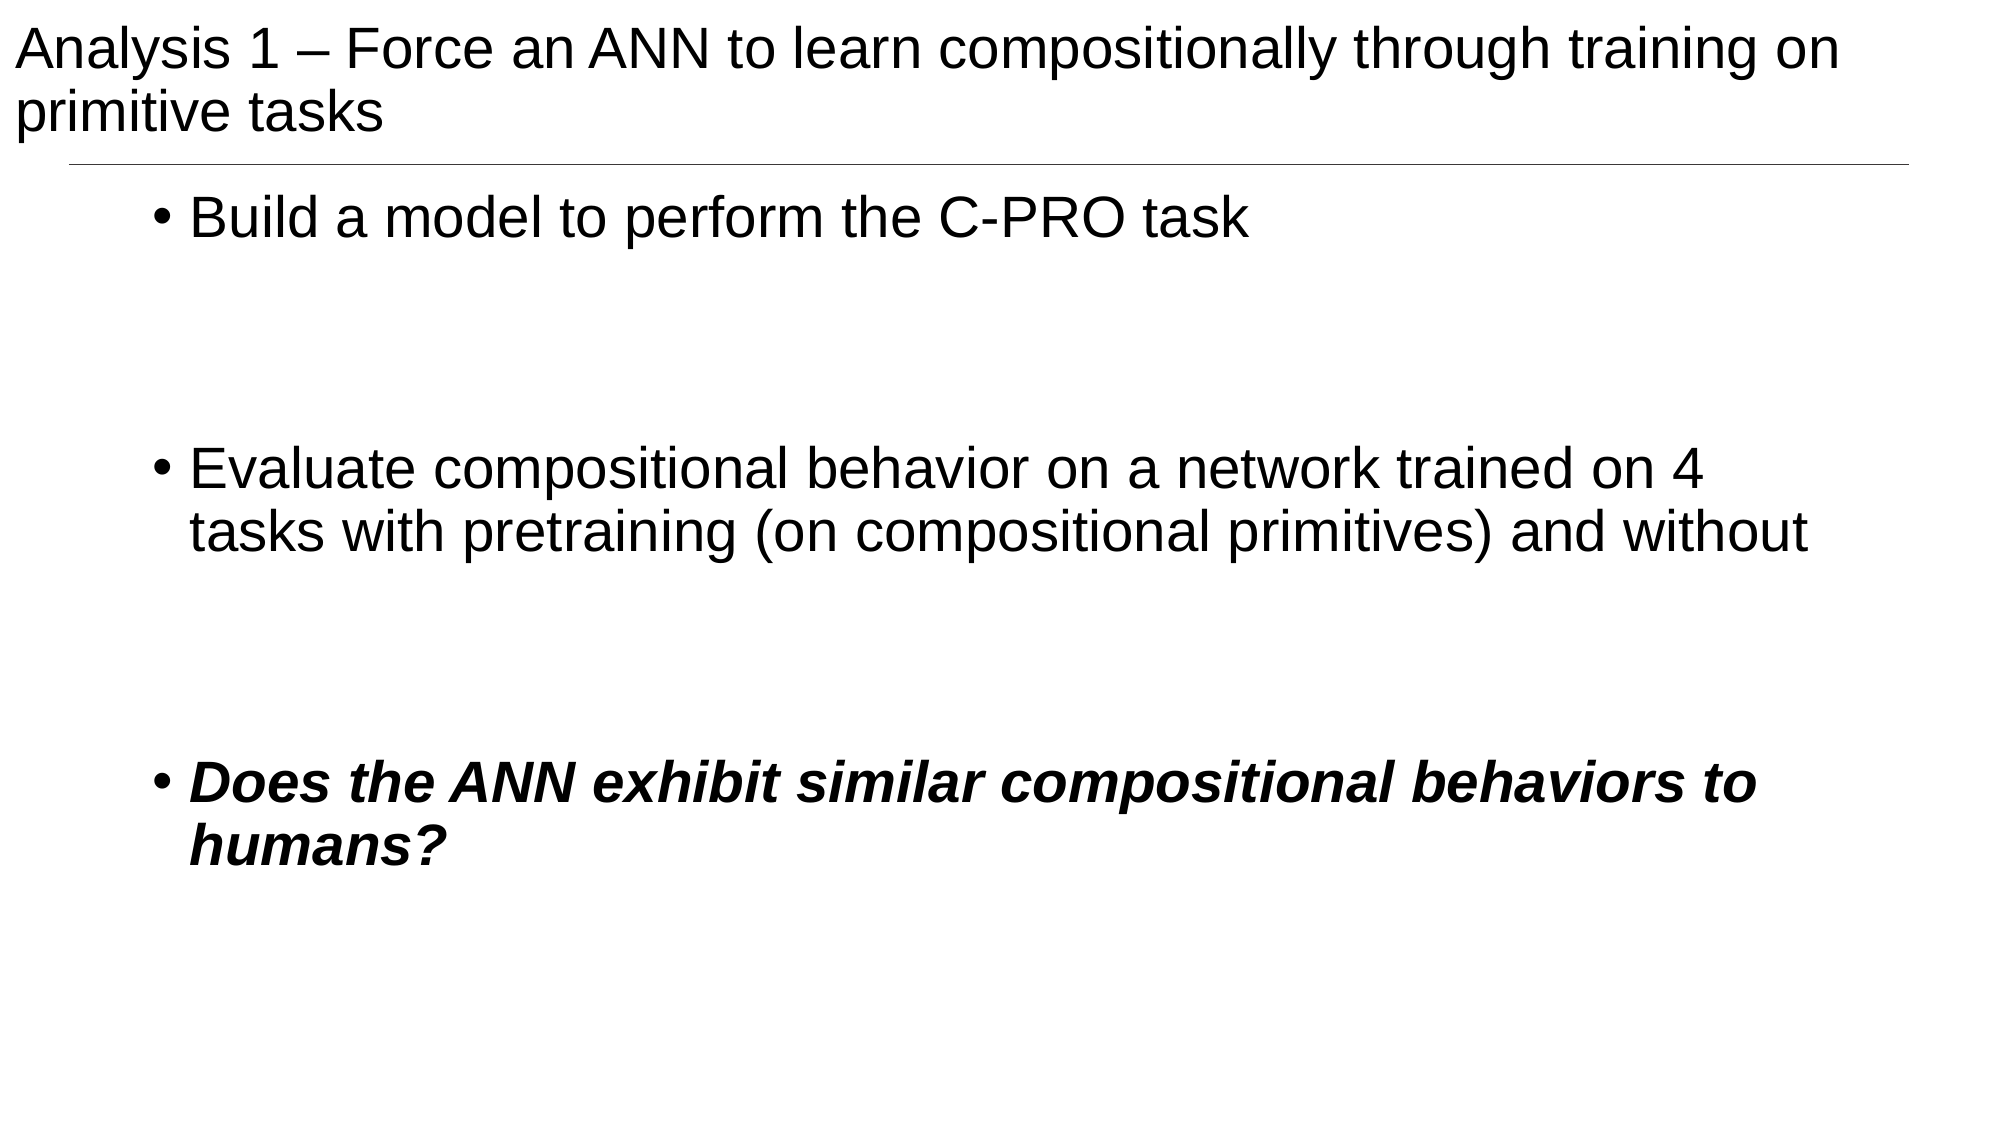

# Analysis 1 – Force an ANN to learn compositionally through training on primitive tasks
Build a model to perform the C-PRO task

Evaluate compositional behavior on a network trained on 4 tasks with pretraining (on compositional primitives) and without

Does the ANN exhibit similar compositional behaviors to humans?